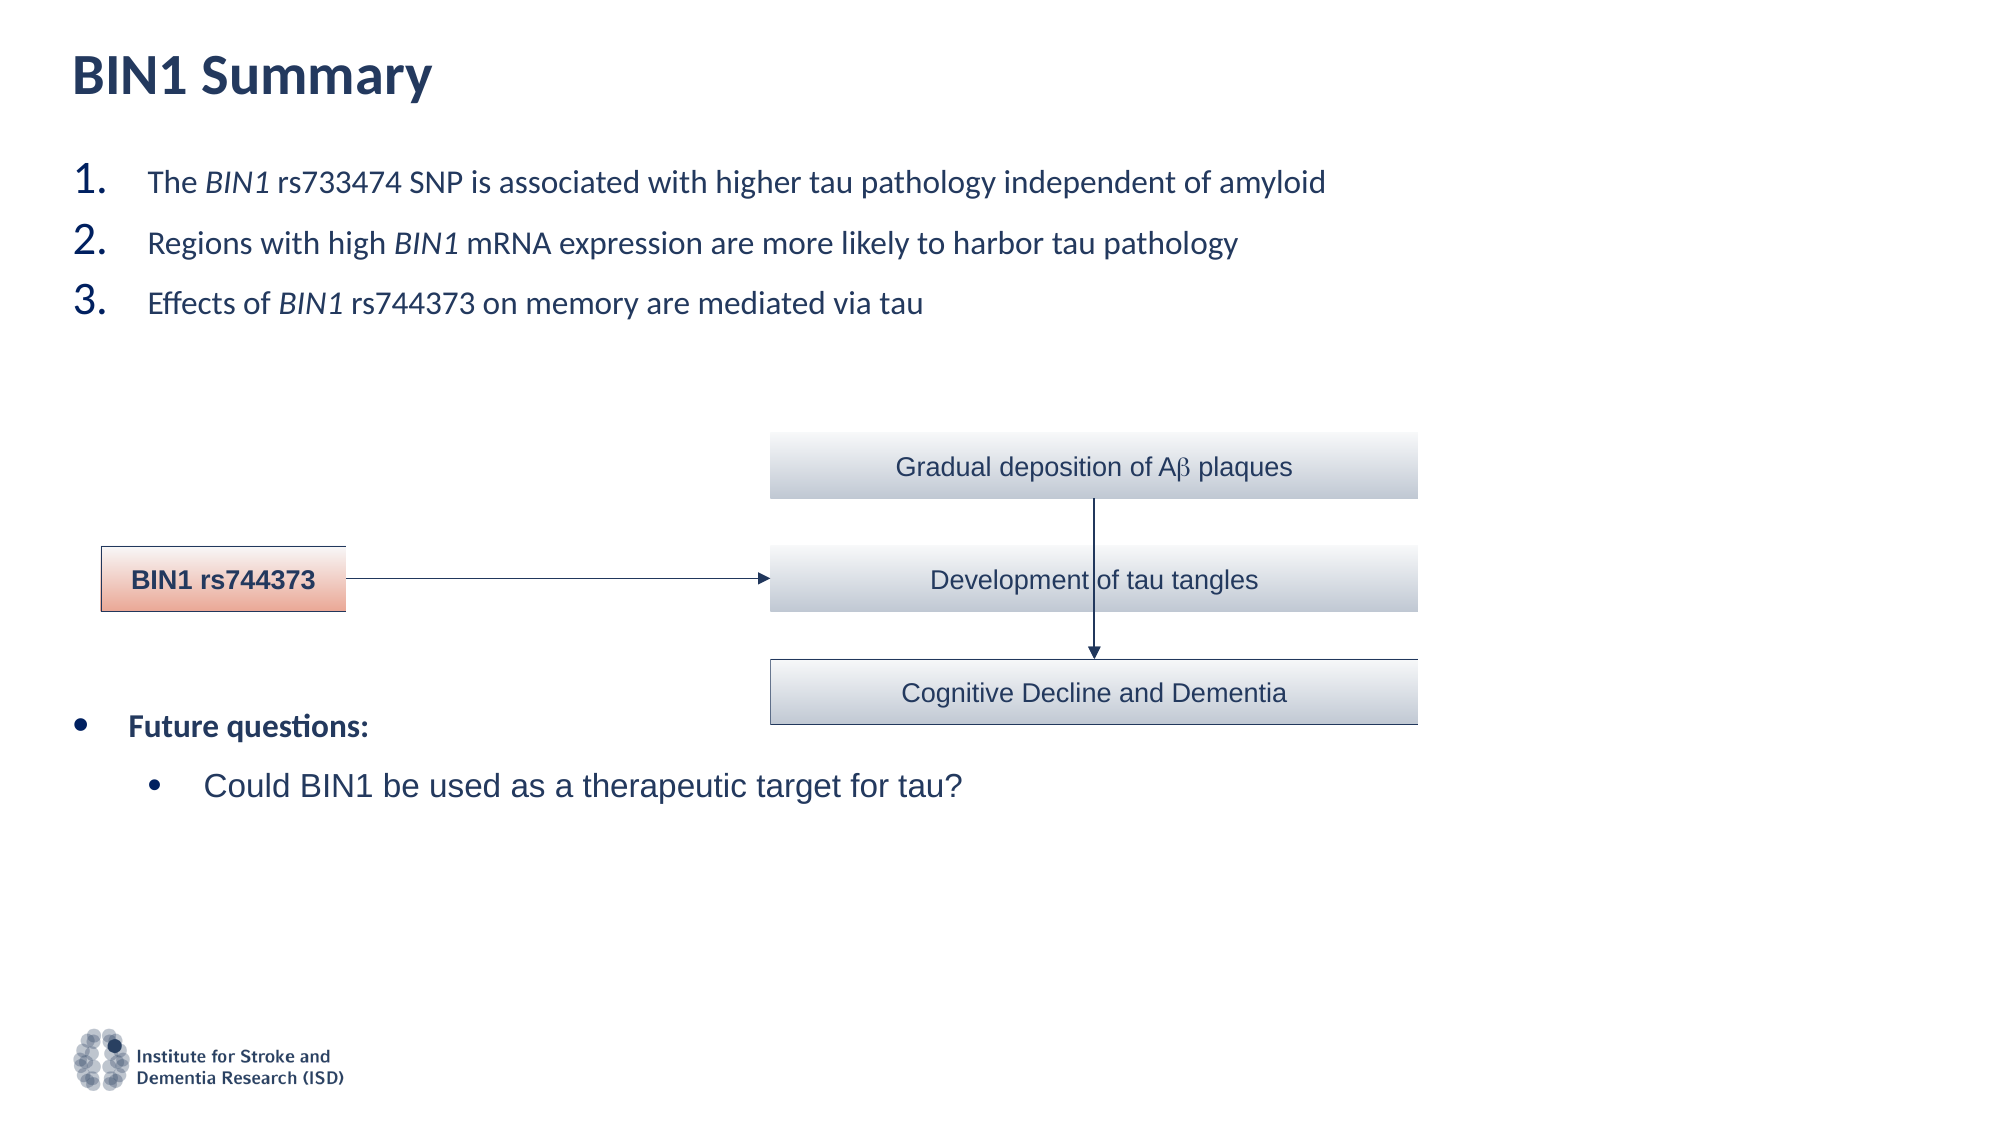

# BIN1 Summary
The BIN1 rs733474 SNP is associated with higher tau pathology independent of amyloid
Regions with high BIN1 mRNA expression are more likely to harbor tau pathology
Effects of BIN1 rs744373 on memory are mediated via tau

Future questions:
Could BIN1 be used as a therapeutic target for tau?
Gradual deposition of Aβ plaques
Development of tau tangles
BIN1 rs744373
Cognitive Decline and Dementia